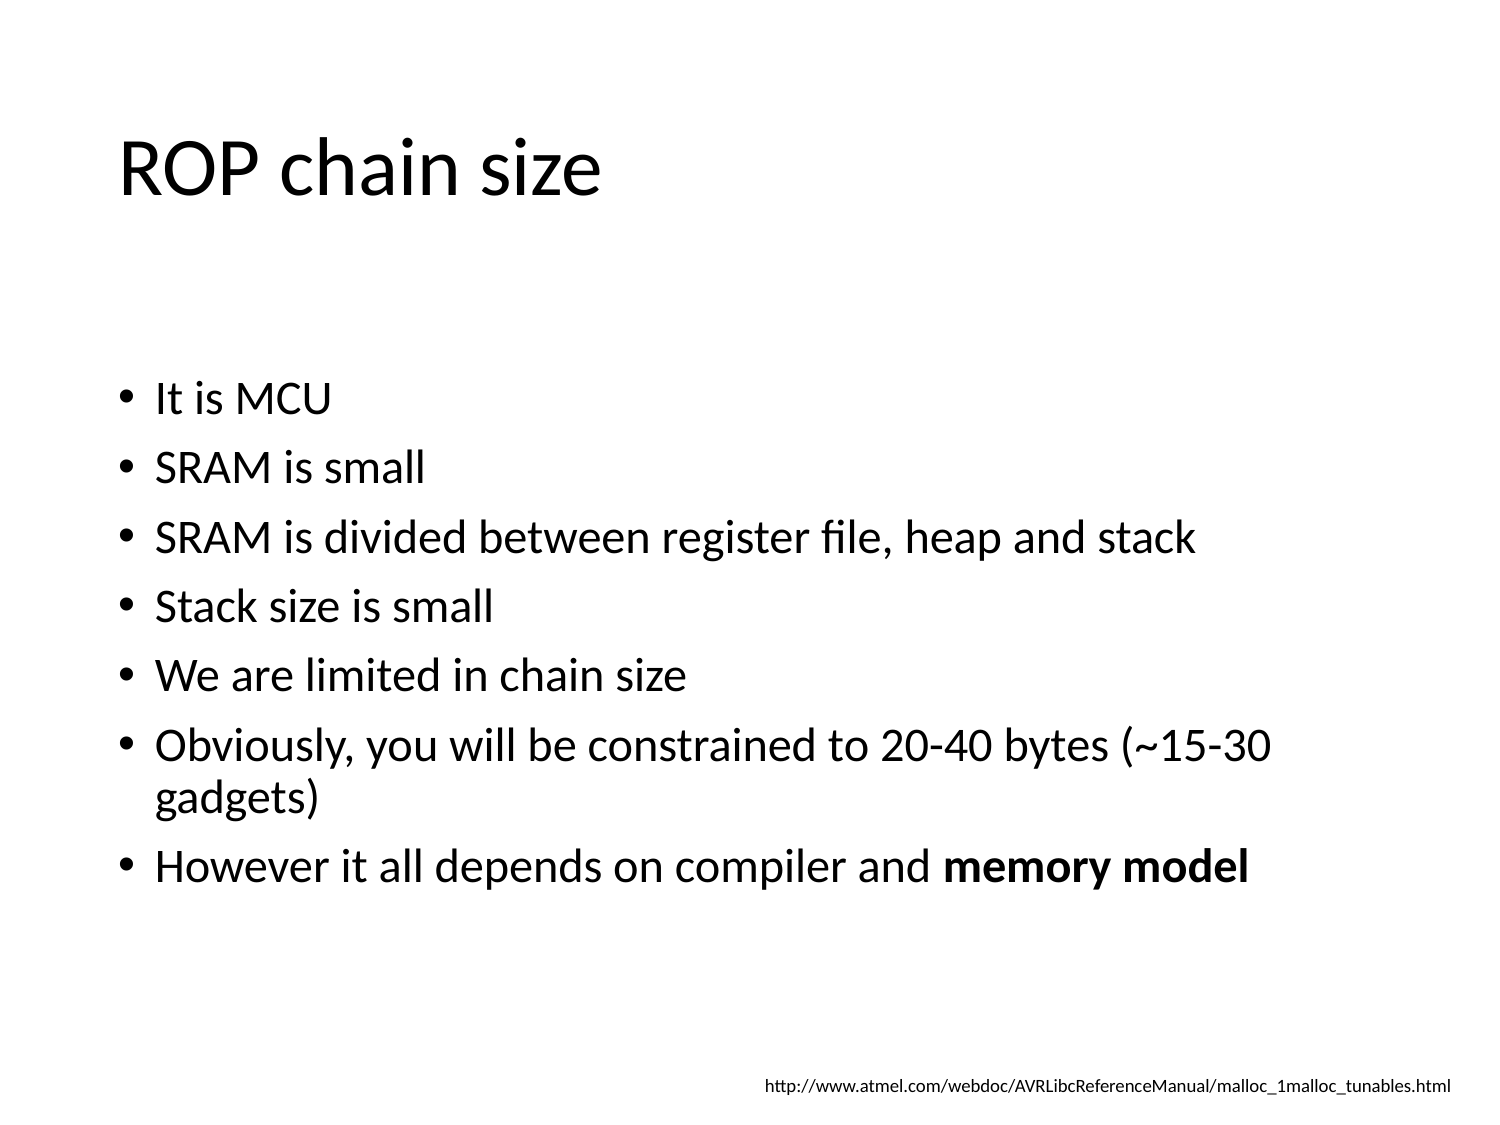

# ROP chain size
It is MCU
SRAM is small
SRAM is divided between register file, heap and stack
Stack size is small
We are limited in chain size
Obviously, you will be constrained to 20-40 bytes (~15-30 gadgets)
However it all depends on compiler and memory model
http://www.atmel.com/webdoc/AVRLibcReferenceManual/malloc_1malloc_tunables.html